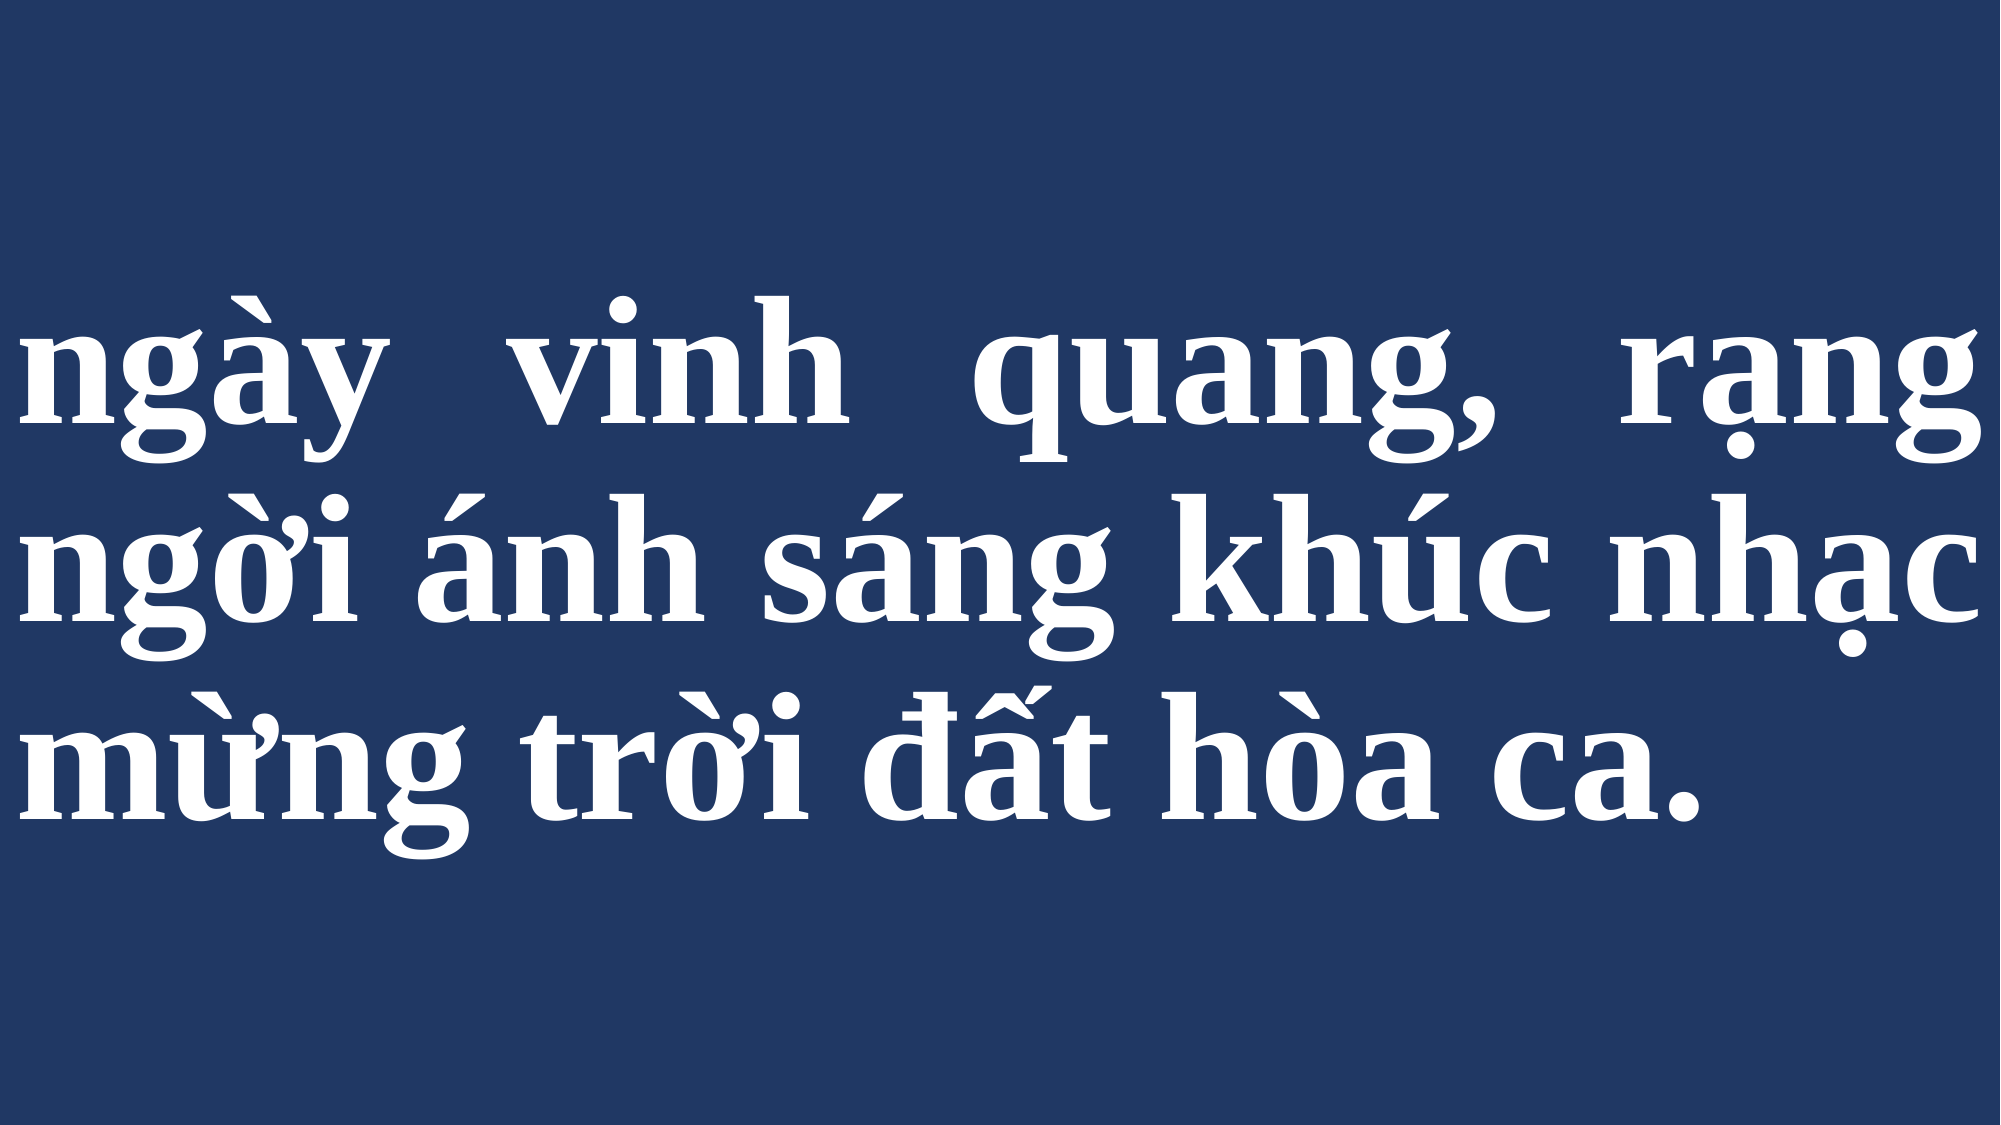

# ngày vinh quang, rạng ngời ánh sáng khúc nhạc mừng trời đất hòa ca.